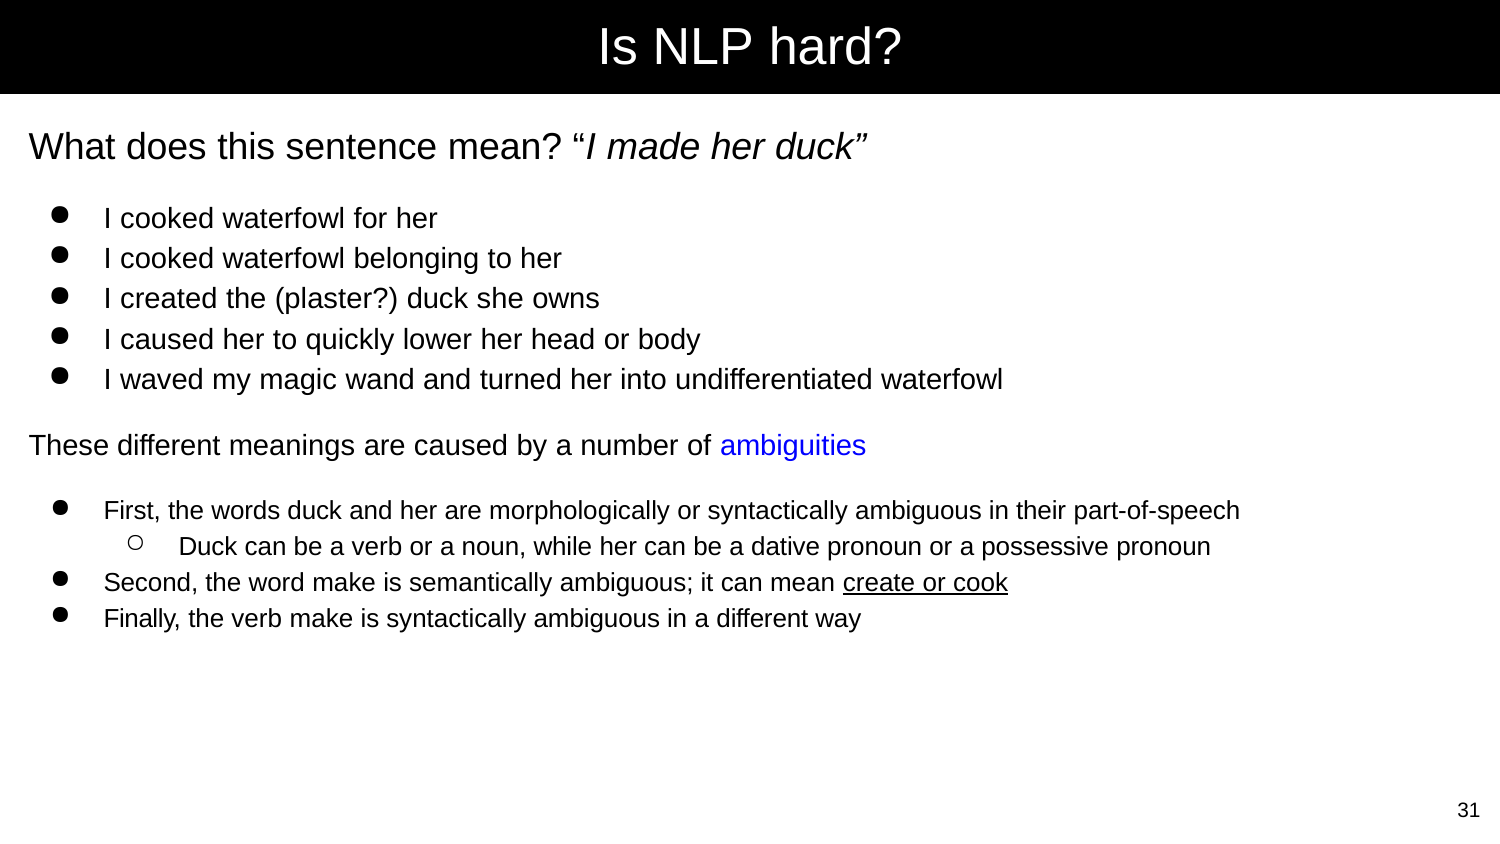

# Is NLP hard?
What does this sentence mean? “I made her duck”
I cooked waterfowl for her
I cooked waterfowl belonging to her
I created the (plaster?) duck she owns
I caused her to quickly lower her head or body
I waved my magic wand and turned her into undifferentiated waterfowl

These different meanings are caused by a number of ambiguities

First, the words duck and her are morphologically or syntactically ambiguous in their part-of-speech
Duck can be a verb or a noun, while her can be a dative pronoun or a possessive pronoun
Second, the word make is semantically ambiguous; it can mean create or cook
Finally, the verb make is syntactically ambiguous in a different way
31